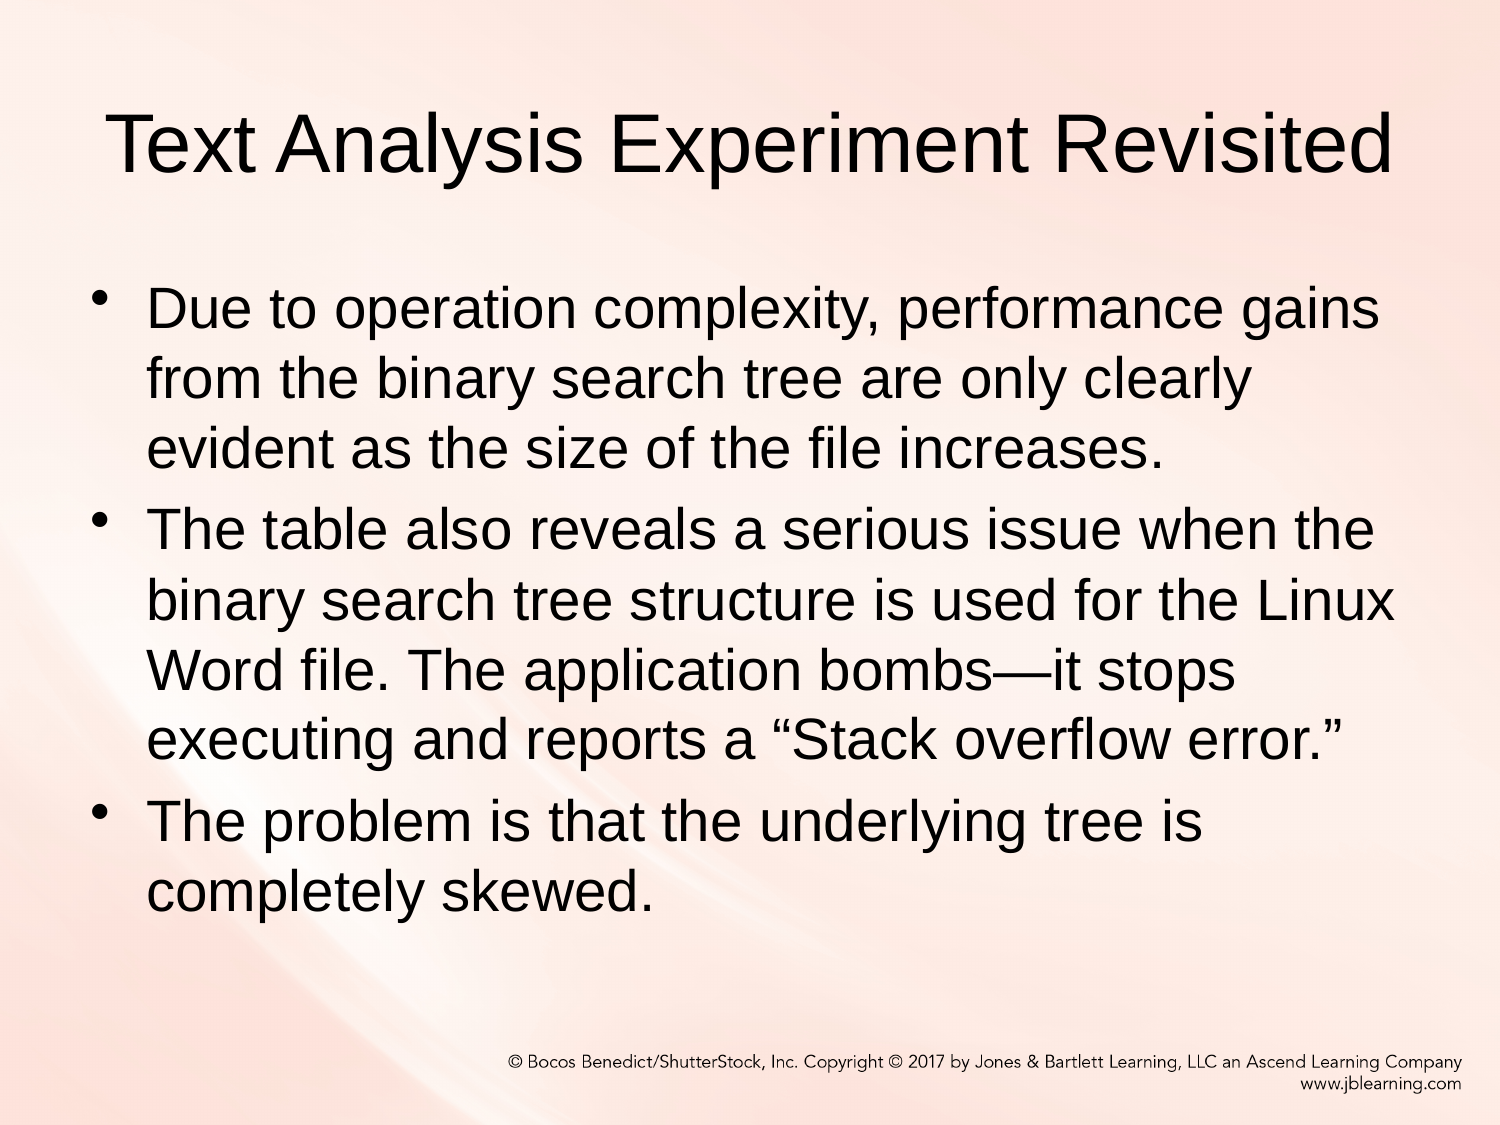

# Text Analysis Experiment Revisited
Due to operation complexity, performance gains from the binary search tree are only clearly evident as the size of the file increases.
The table also reveals a serious issue when the binary search tree structure is used for the Linux Word file. The application bombs—it stops executing and reports a “Stack overflow error.”
The problem is that the underlying tree is completely skewed.